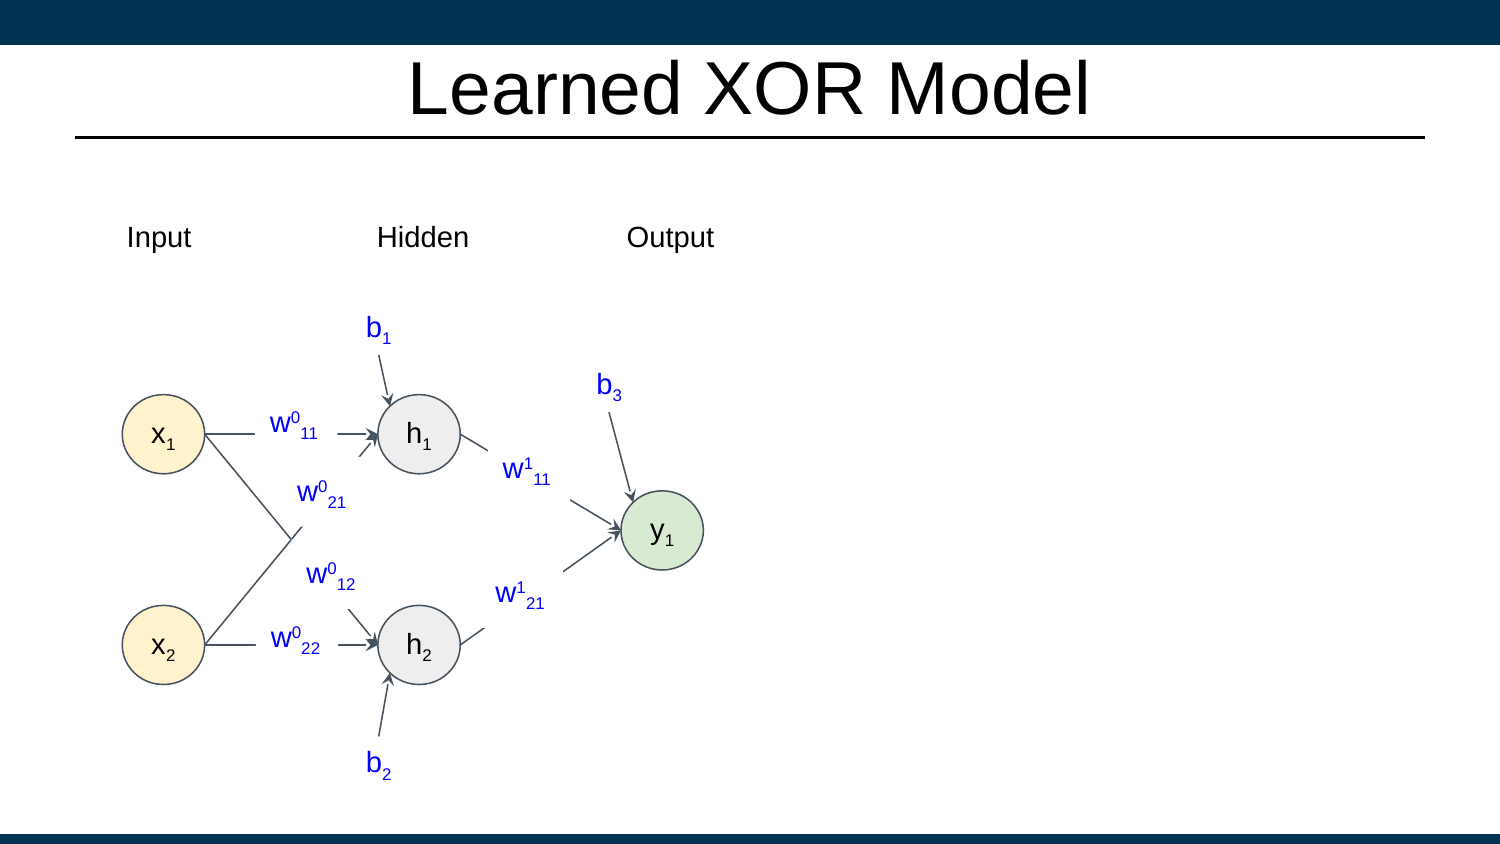

# Learned XOR Model
Input
Hidden
Output
b1
b3
w011
x1
h1
w111
w021
y1
w012
w121
w022
x2
h2
b2